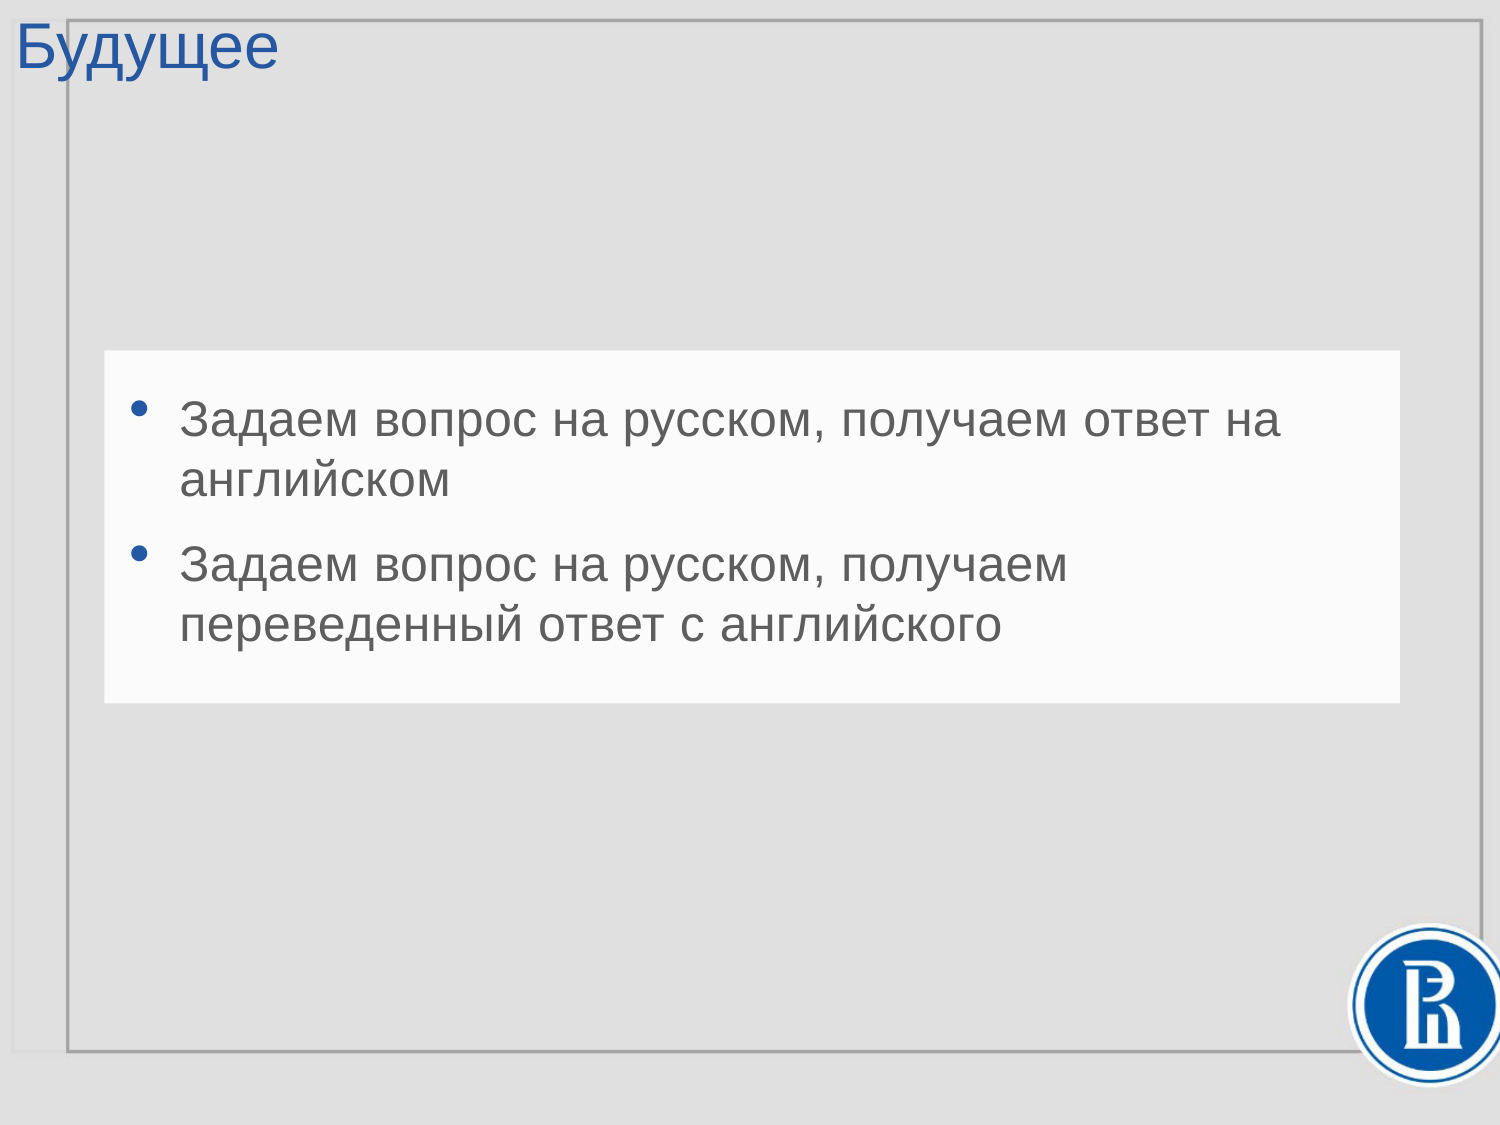

# Будущее

Задаем вопрос на русском, получаем ответ на английском
Задаем вопрос на русском, получаем переведенный ответ с английского